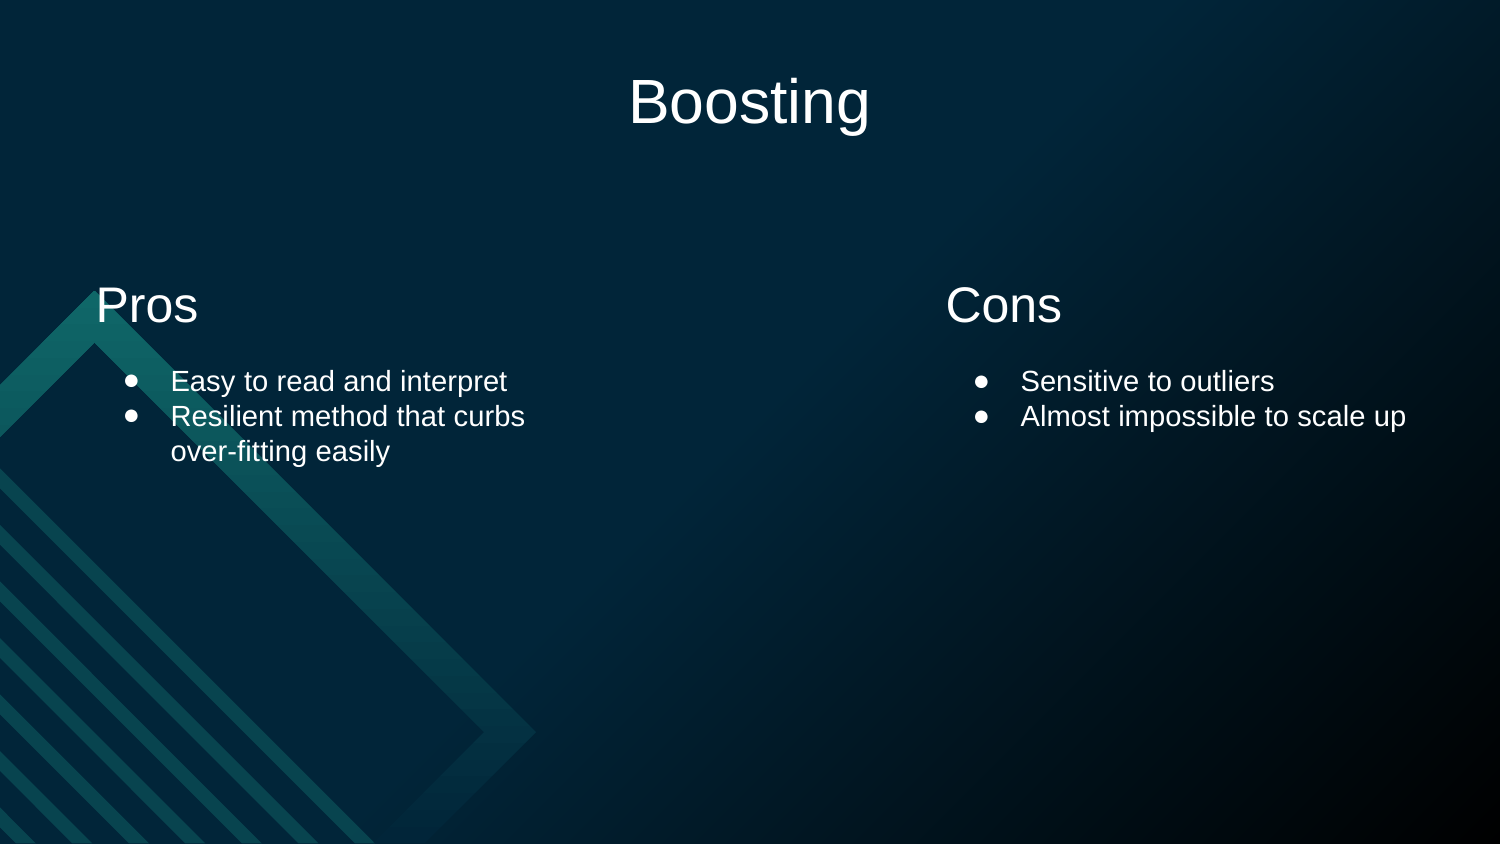

# Boosting
Pros
Cons
Easy to read and interpret
Resilient method that curbs over-fitting easily
Sensitive to outliers
Almost impossible to scale up